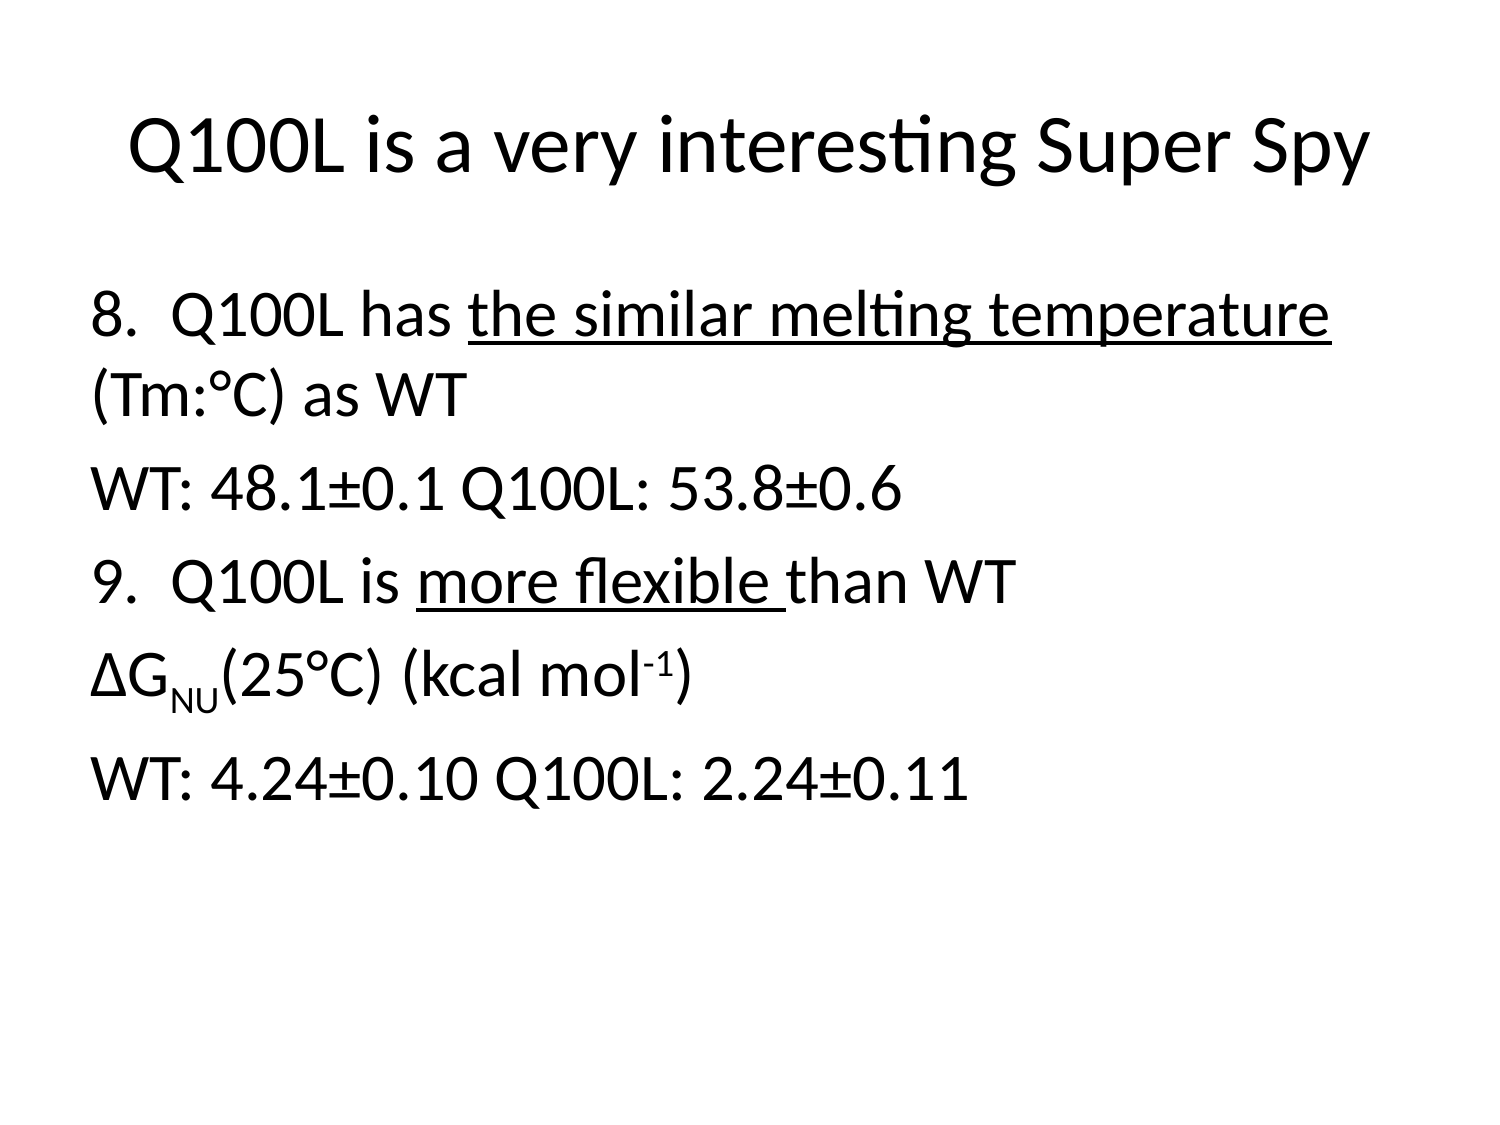

# Q100L is a very interesting Super Spy
8.  Q100L has the similar melting temperature (Tm:°C) as WT
WT: 48.1±0.1 Q100L: 53.8±0.6
9.  Q100L is more flexible than WT
∆GNU(25°C) (kcal mol-1)
WT: 4.24±0.10 Q100L: 2.24±0.11